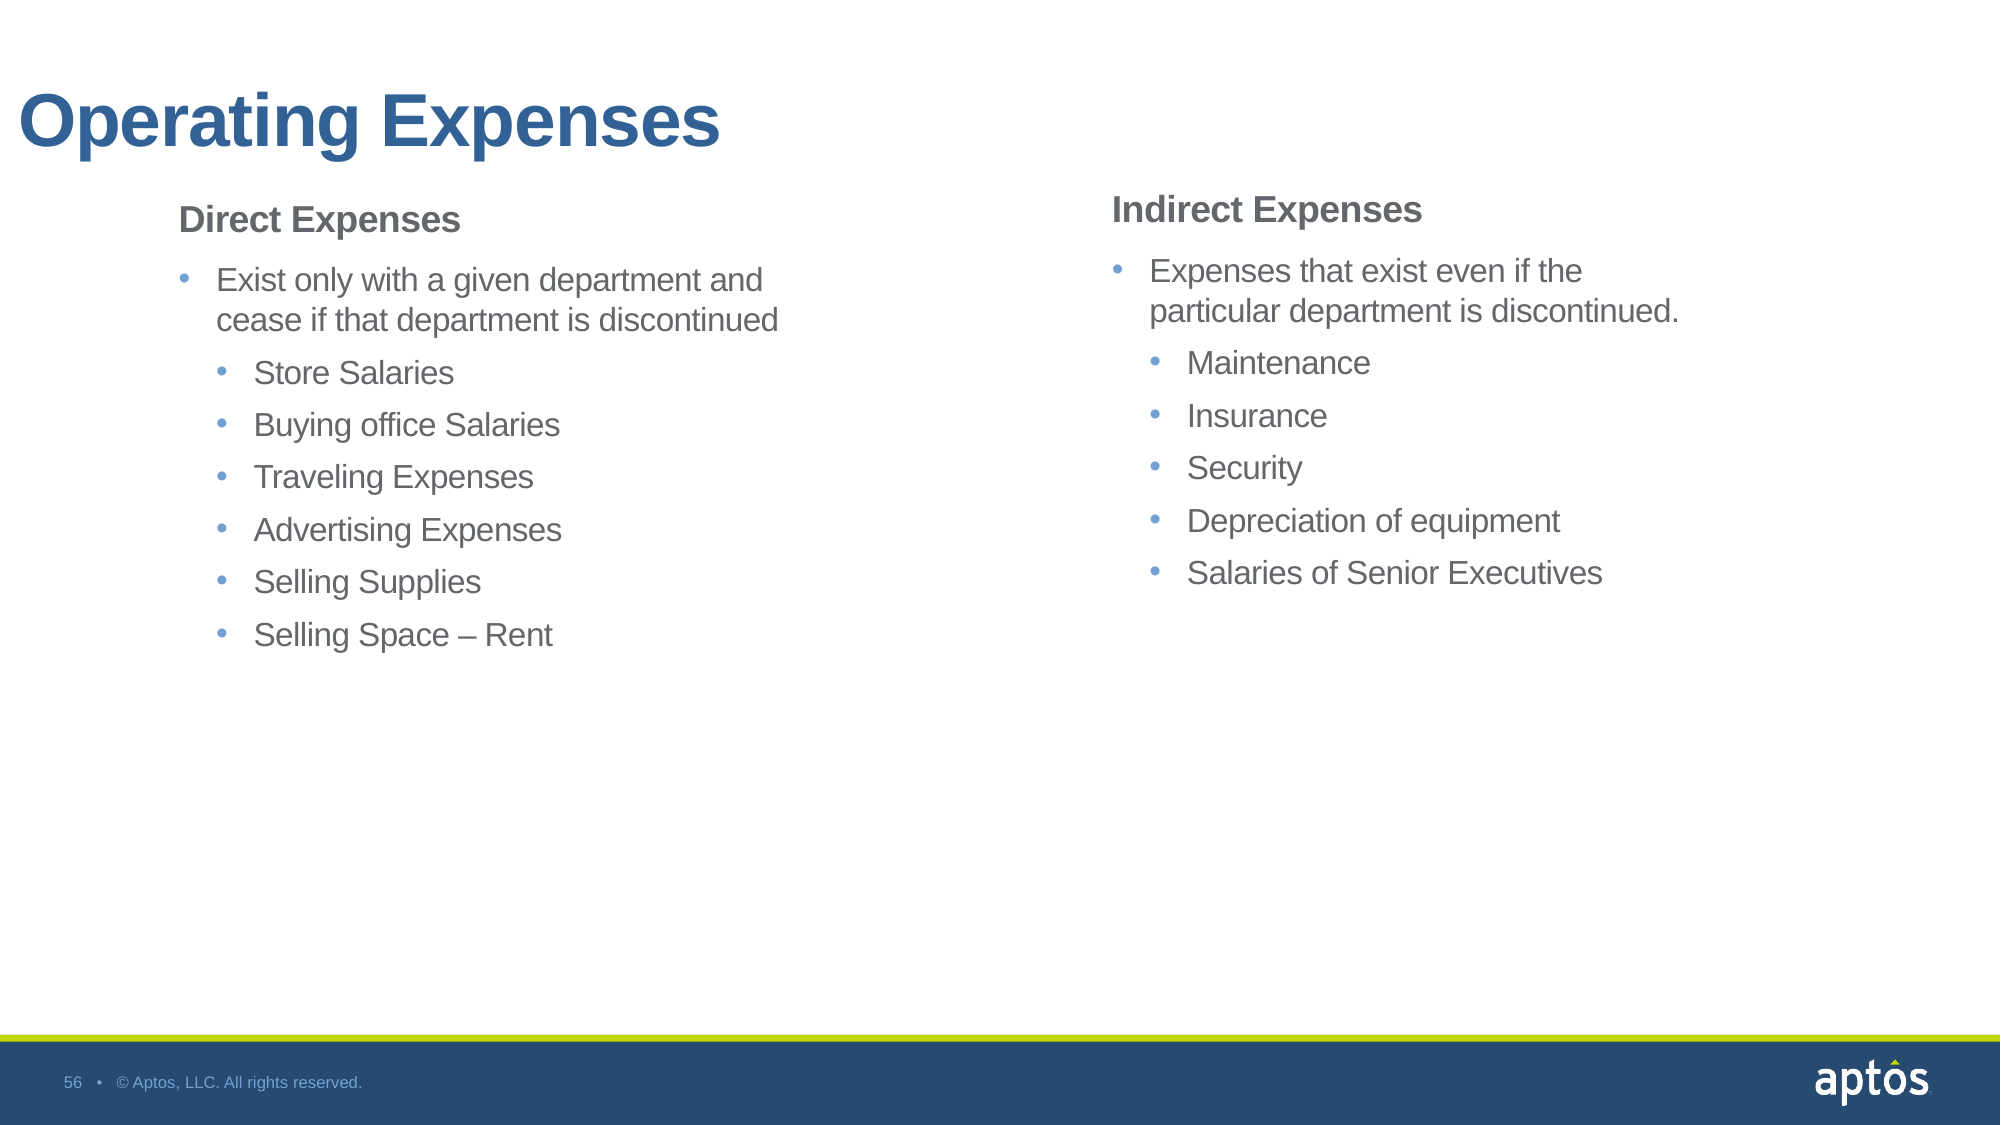

Operating Expenses
Indirect Expenses
Expenses that exist even if the particular department is discontinued.
Maintenance
Insurance
Security
Depreciation of equipment
Salaries of Senior Executives
Direct Expenses
Exist only with a given department and cease if that department is discontinued
Store Salaries
Buying office Salaries
Traveling Expenses
Advertising Expenses
Selling Supplies
Selling Space – Rent